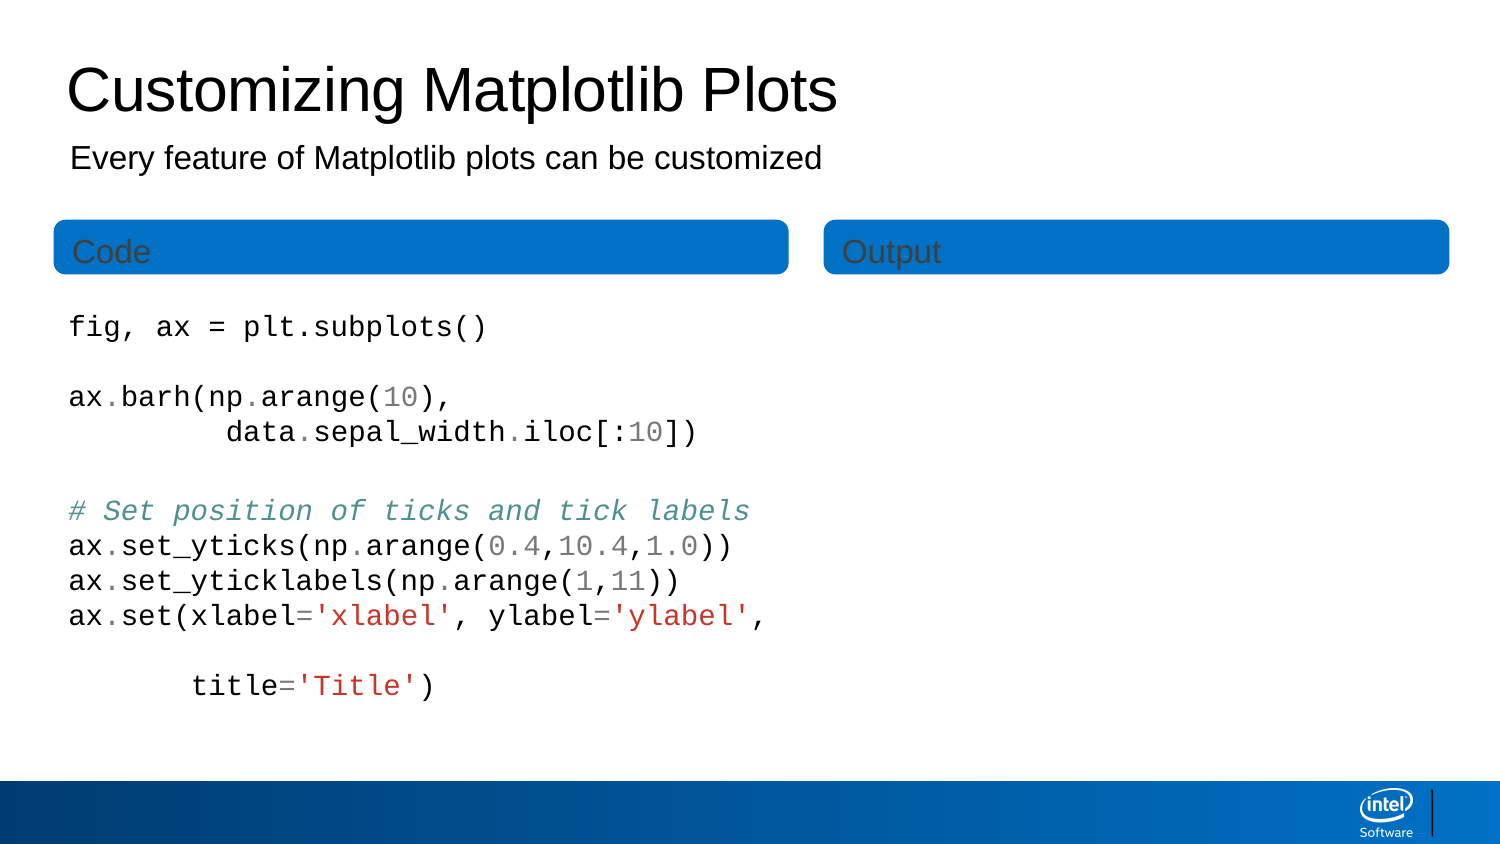

Customizing Matplotlib Plots
Every feature of Matplotlib plots can be customized
Code
Output
fig, ax = plt.subplots()

ax.barh(np.arange(10),
         data.sepal_width.iloc[:10])
# Set position of ticks and tick labels
ax.set_yticks(np.arange(0.4,10.4,1.0))
ax.set_yticklabels(np.arange(1,11))
ax.set(xlabel='xlabel', ylabel='ylabel',
       title='Title')